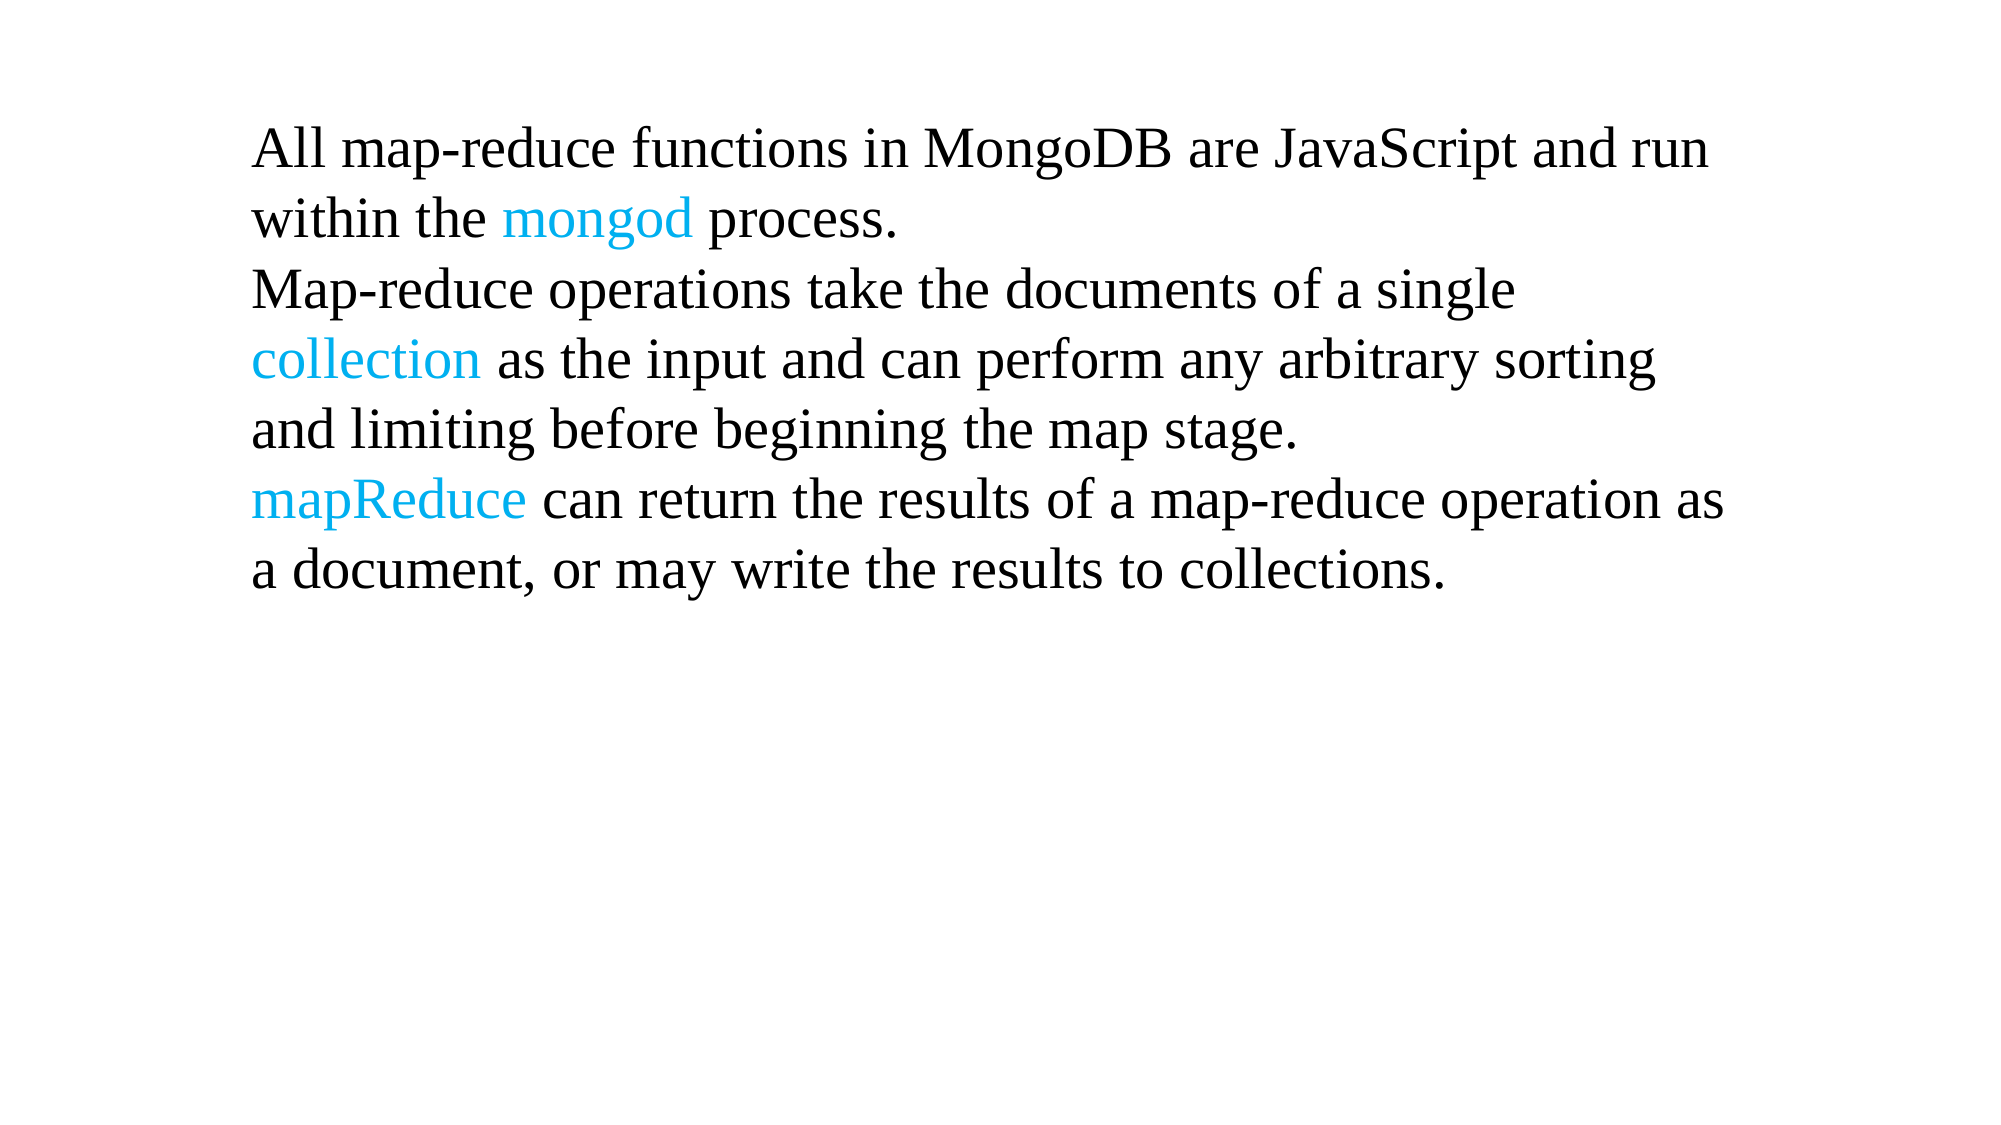

All map-reduce functions in MongoDB are JavaScript and run within the mongod process.
Map-reduce operations take the documents of a single collection as the input and can perform any arbitrary sorting and limiting before beginning the map stage.
mapReduce can return the results of a map-reduce operation as a document, or may write the results to collections.